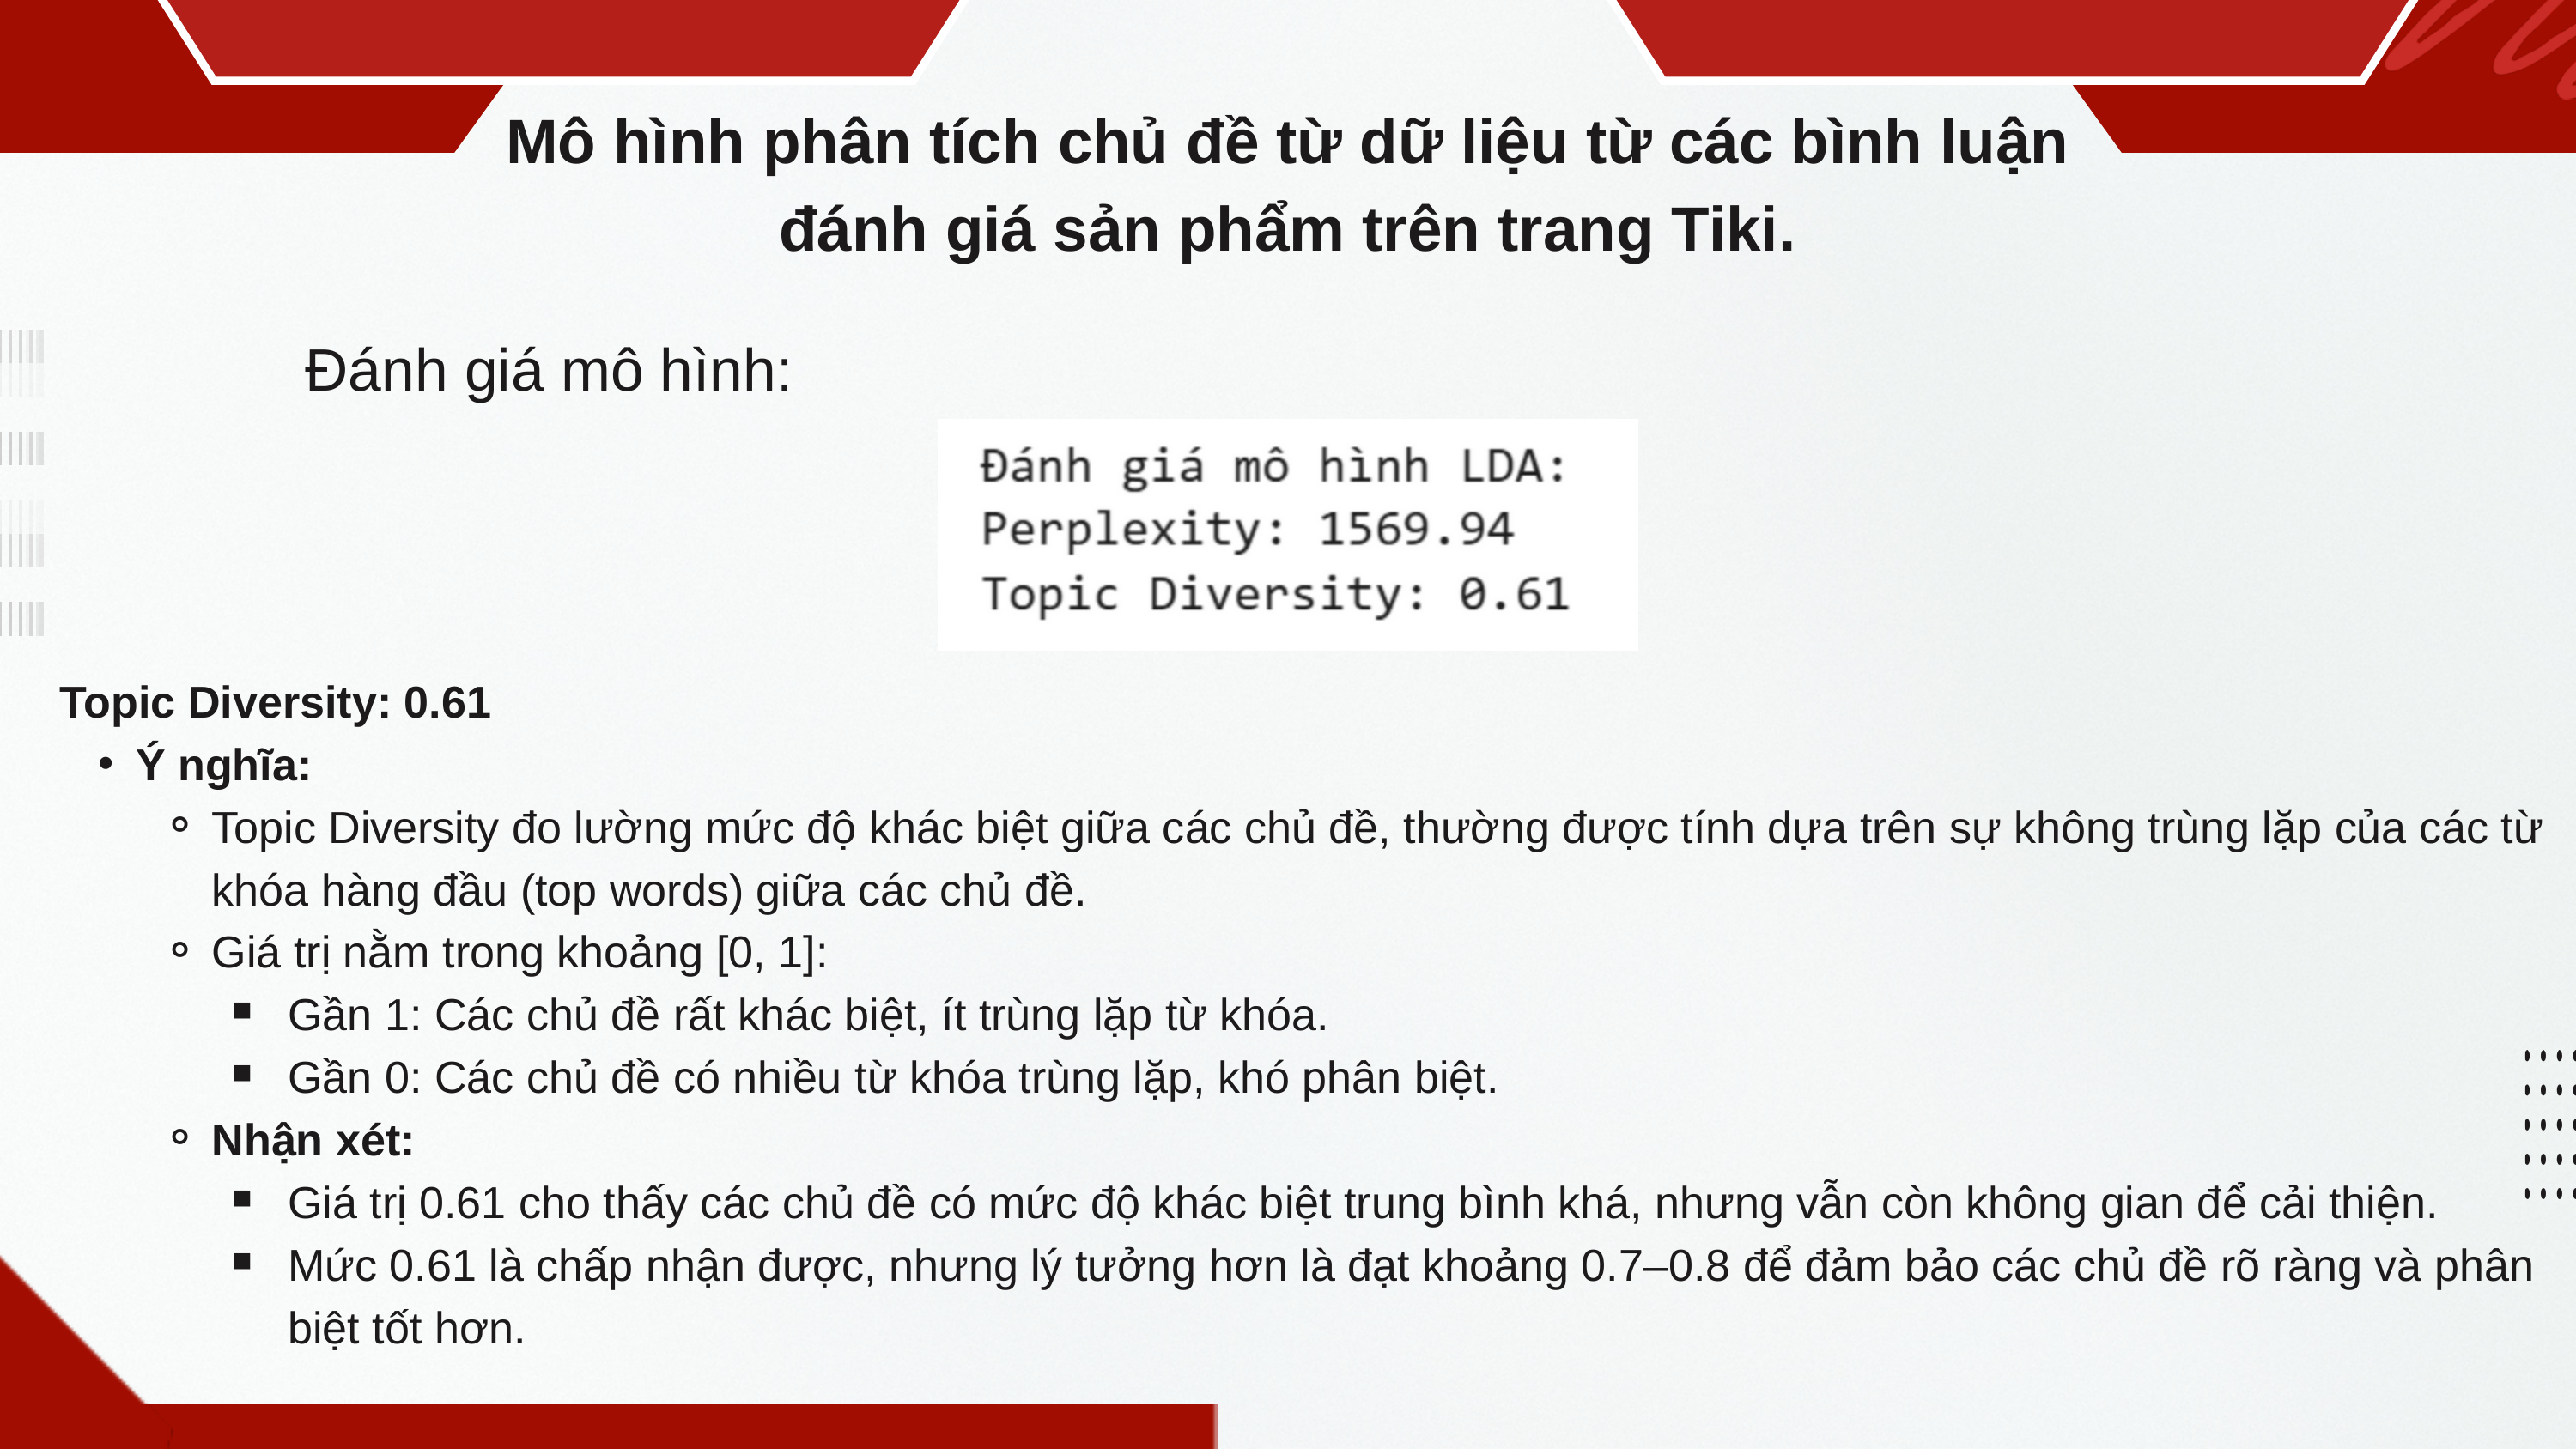

Mô hình phân tích chủ đề từ dữ liệu từ các bình luận đánh giá sản phẩm trên trang Tiki.
Đánh giá mô hình:

Topic Diversity: 0.61
Ý nghĩa:
Topic Diversity đo lường mức độ khác biệt giữa các chủ đề, thường được tính dựa trên sự không trùng lặp của các từ khóa hàng đầu (top words) giữa các chủ đề.
Giá trị nằm trong khoảng [0, 1]:
Gần 1: Các chủ đề rất khác biệt, ít trùng lặp từ khóa.
Gần 0: Các chủ đề có nhiều từ khóa trùng lặp, khó phân biệt.
Nhận xét:
Giá trị 0.61 cho thấy các chủ đề có mức độ khác biệt trung bình khá, nhưng vẫn còn không gian để cải thiện.
Mức 0.61 là chấp nhận được, nhưng lý tưởng hơn là đạt khoảng 0.7–0.8 để đảm bảo các chủ đề rõ ràng và phân biệt tốt hơn.